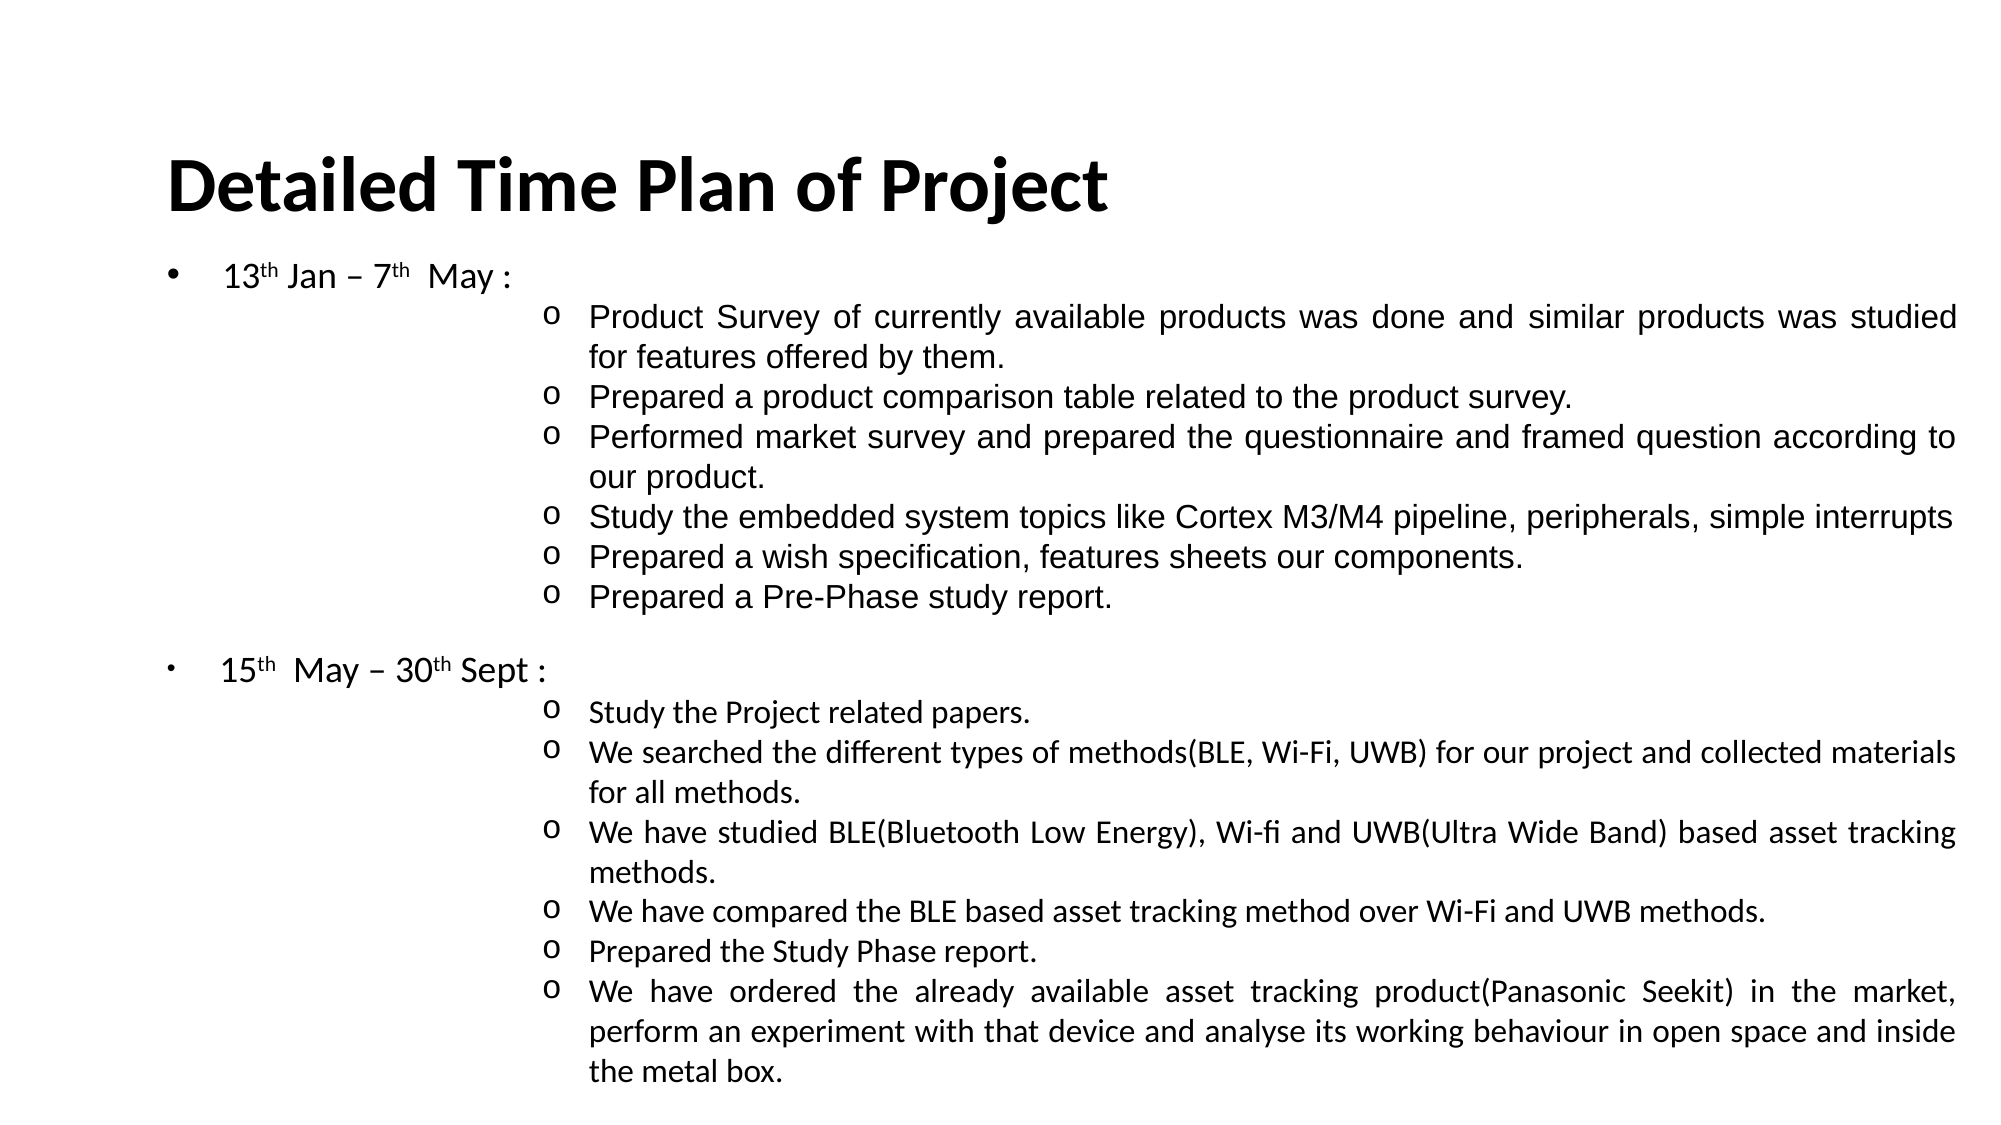

Detailed Time Plan of Project

 13th Jan – 7th  May :
Product Survey of currently available products was done and similar products was studied for features offered by them.
Prepared a product comparison table related to the product survey.
Performed market survey and prepared the questionnaire and framed question according to our product.
Study the embedded system topics like Cortex M3/M4 pipeline, peripherals, simple interrupts
Prepared a wish specification, features sheets our components.
Prepared a Pre-Phase study report.

 15th  May – 30th Sept :
Study the Project related papers.
We searched the different types of methods(BLE, Wi-Fi, UWB) for our project and collected materials for all methods.
We have studied BLE(Bluetooth Low Energy), Wi-fi and UWB(Ultra Wide Band) based asset tracking methods.
We have compared the BLE based asset tracking method over Wi-Fi and UWB methods.
Prepared the Study Phase report.
We have ordered the already available asset tracking product(Panasonic Seekit) in the market, perform an experiment with that device and analyse its working behaviour in open space and inside the metal box.